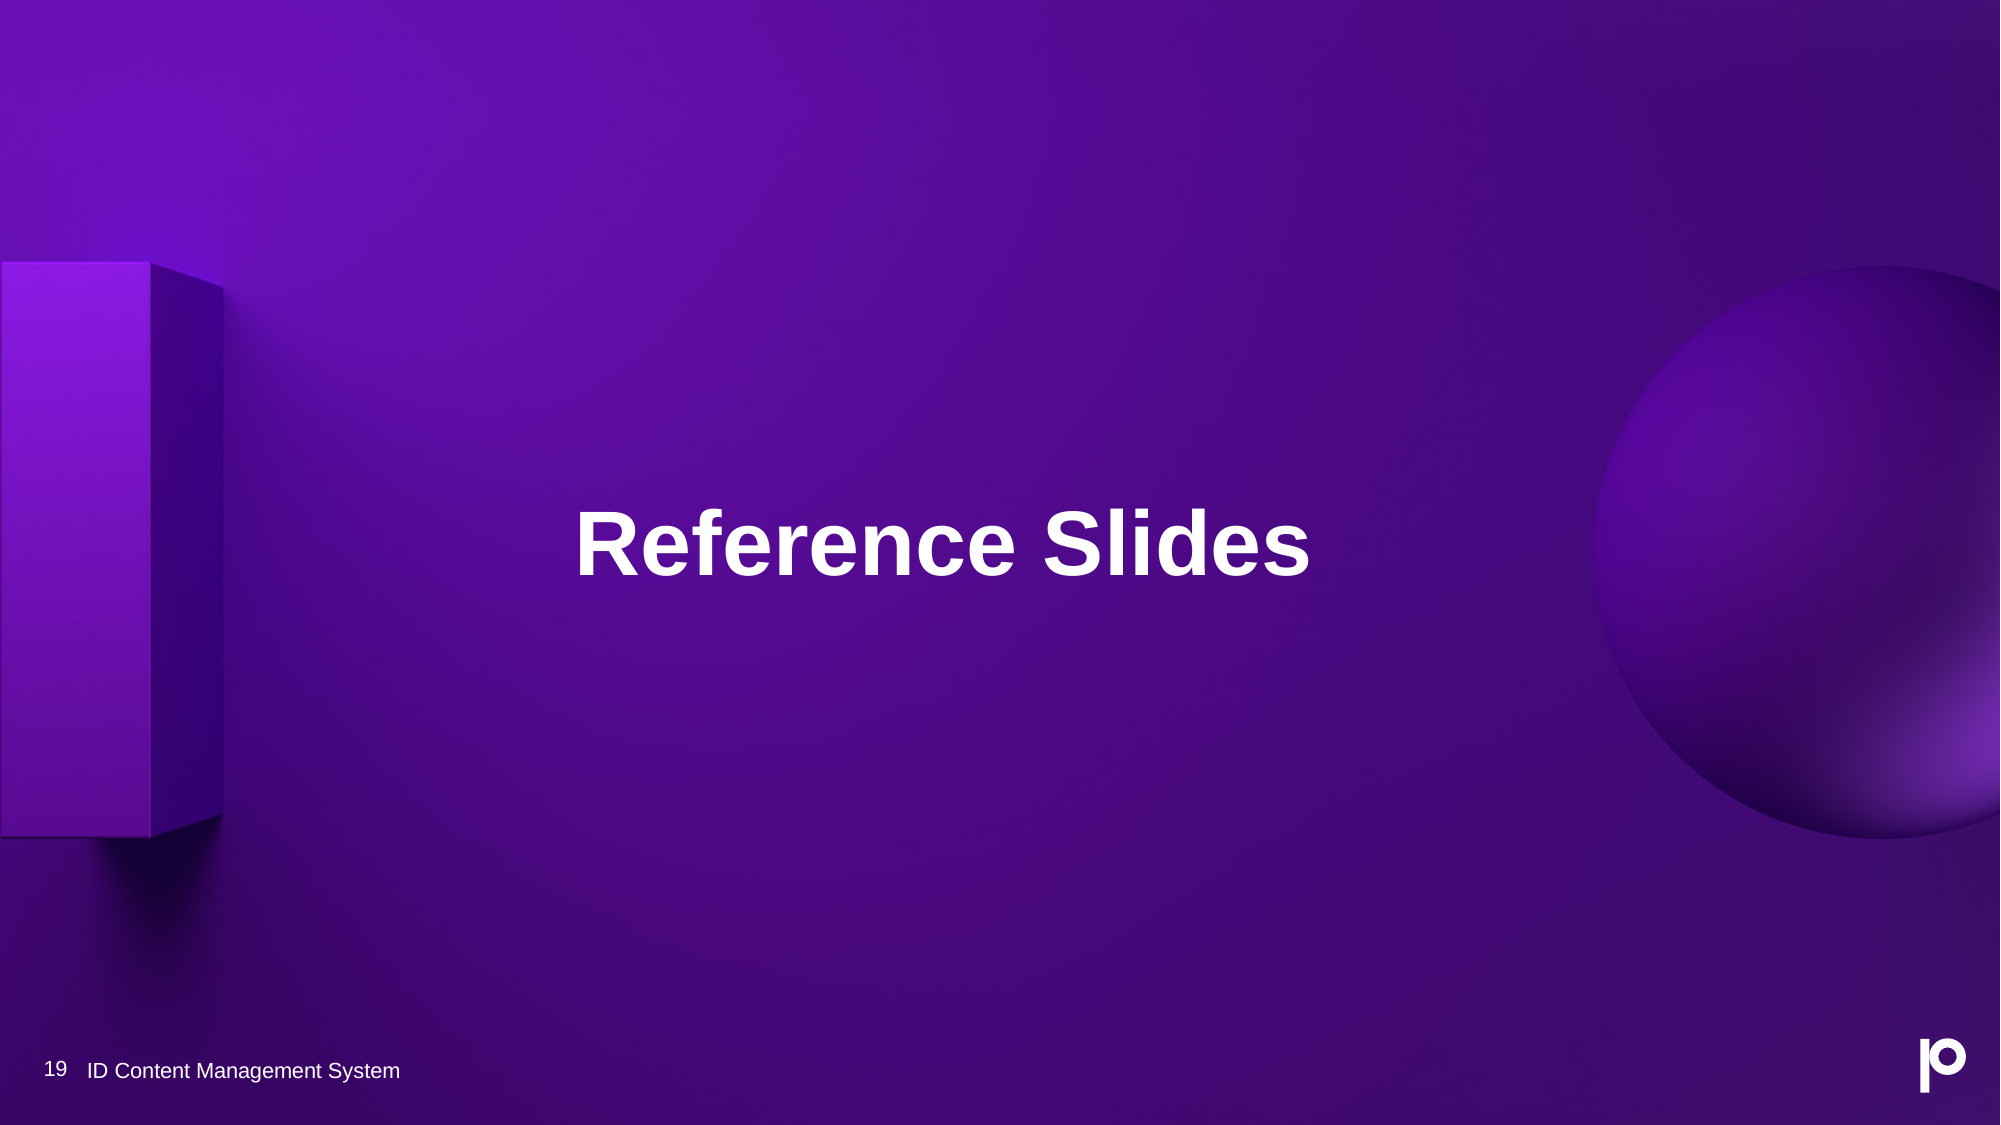

Reference Slides
#
ID Content Management System
19